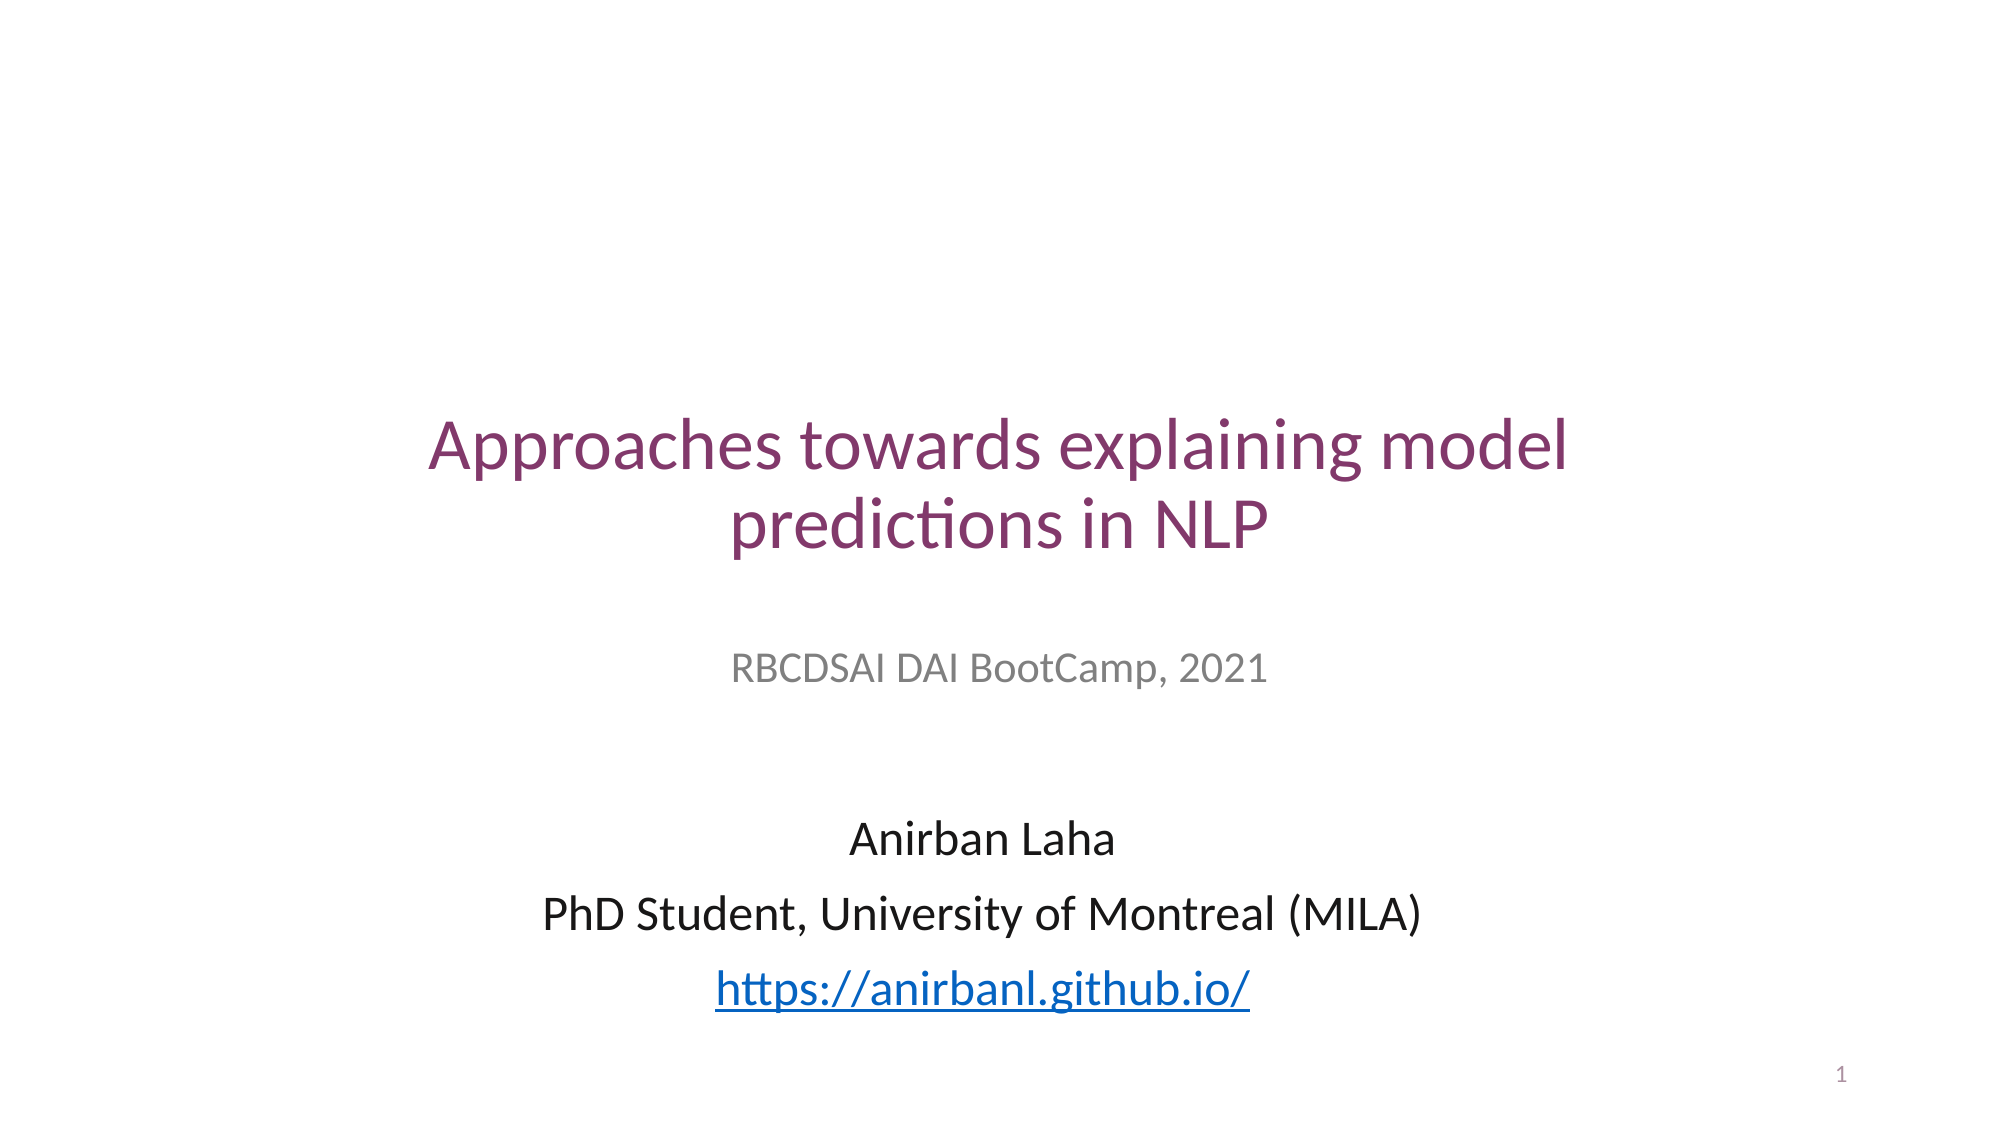

# Approaches towards explaining model predictions in NLP RBCDSAI DAI BootCamp, 2021
Anirban Laha
PhD Student, University of Montreal (MILA)
https://anirbanl.github.io/

1